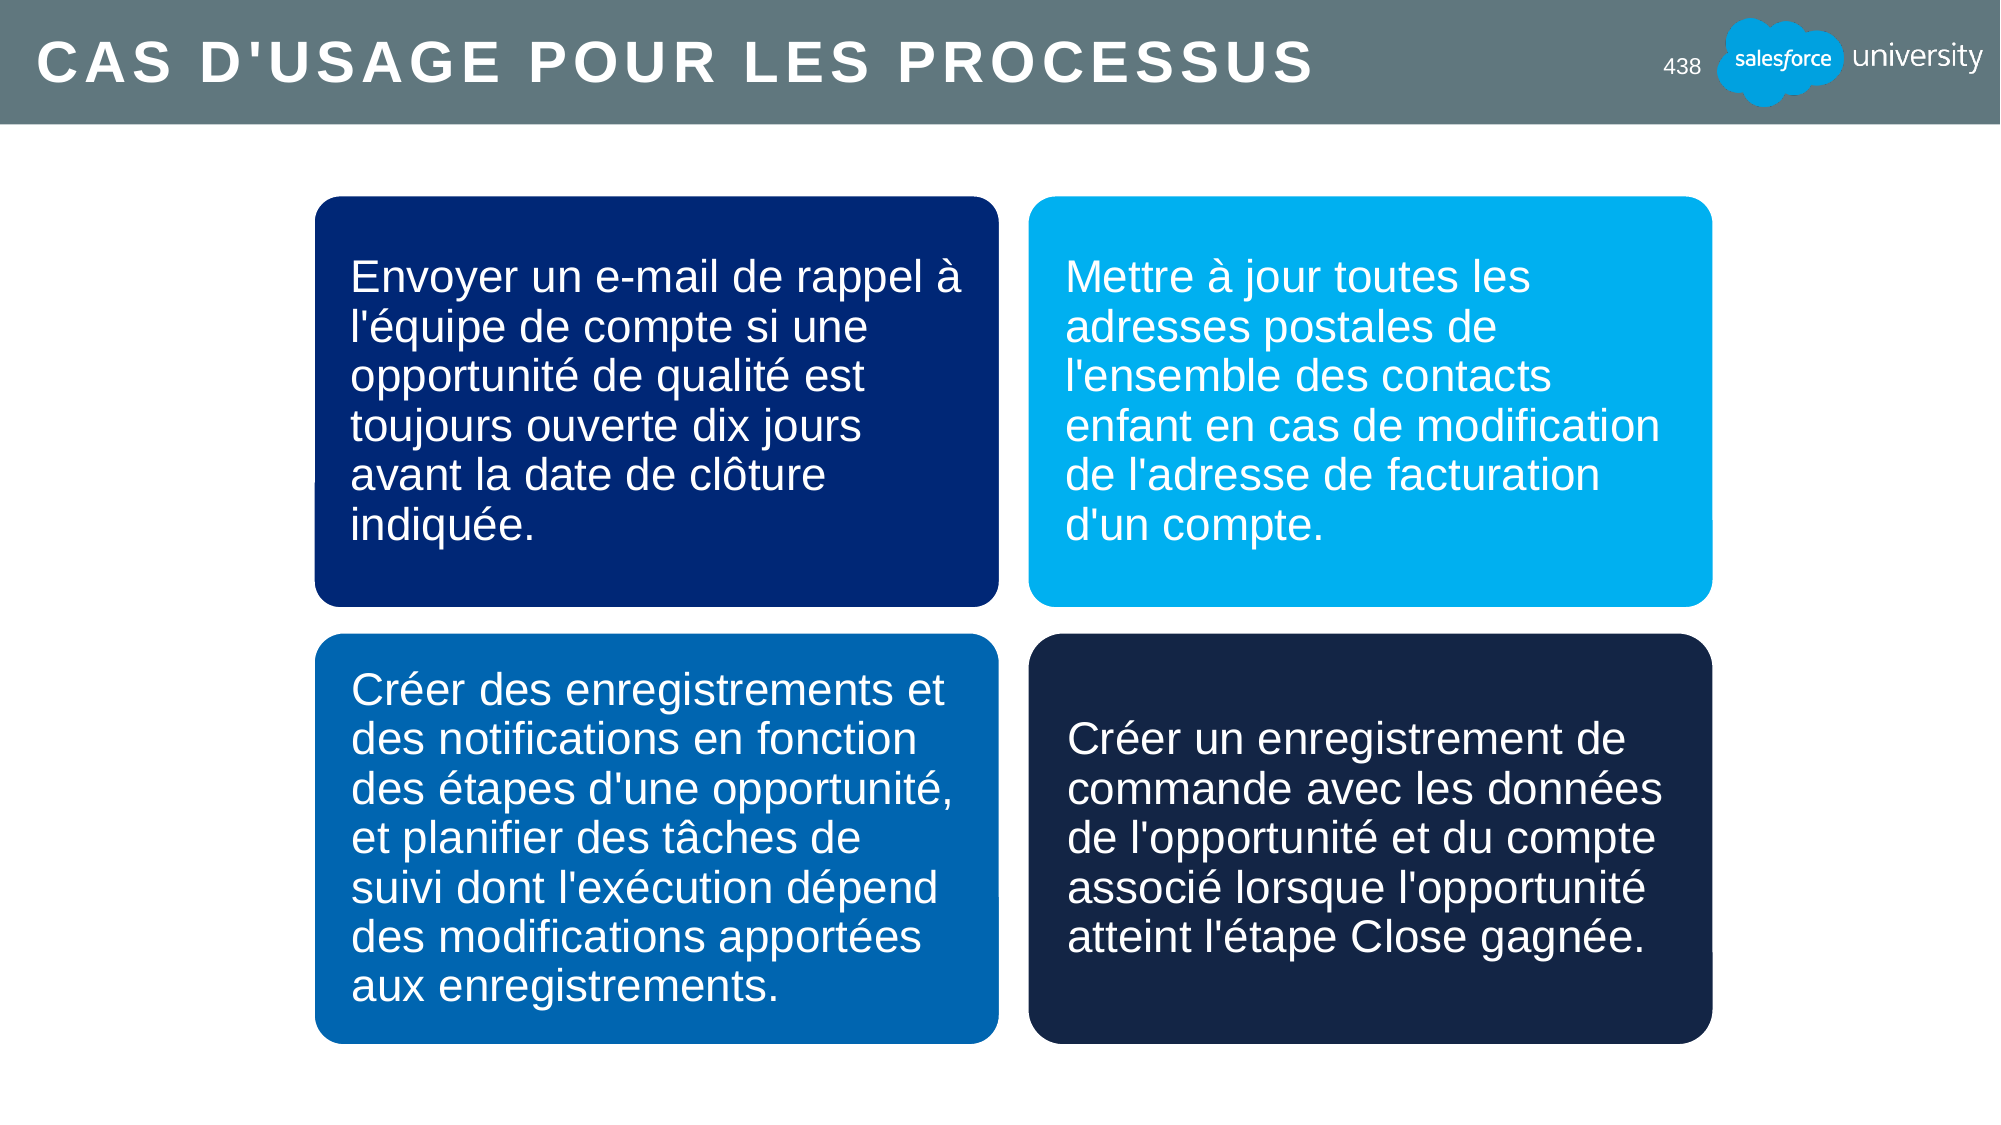

# Cas d'usage pour les processus
438
Envoyer un e-mail de rappel à l'équipe de compte si une opportunité de qualité est toujours ouverte dix jours avant la date de clôture indiquée.
Mettre à jour toutes les adresses postales de l'ensemble des contacts enfant en cas de modification de l'adresse de facturation d'un compte.
Créer des enregistrements et des notifications en fonction des étapes d'une opportunité, et planifier des tâches de suivi dont l'exécution dépend des modifications apportées aux enregistrements.
Créer un enregistrement de commande avec les données de l'opportunité et du compte associé lorsque l'opportunité atteint l'étape Close gagnée.